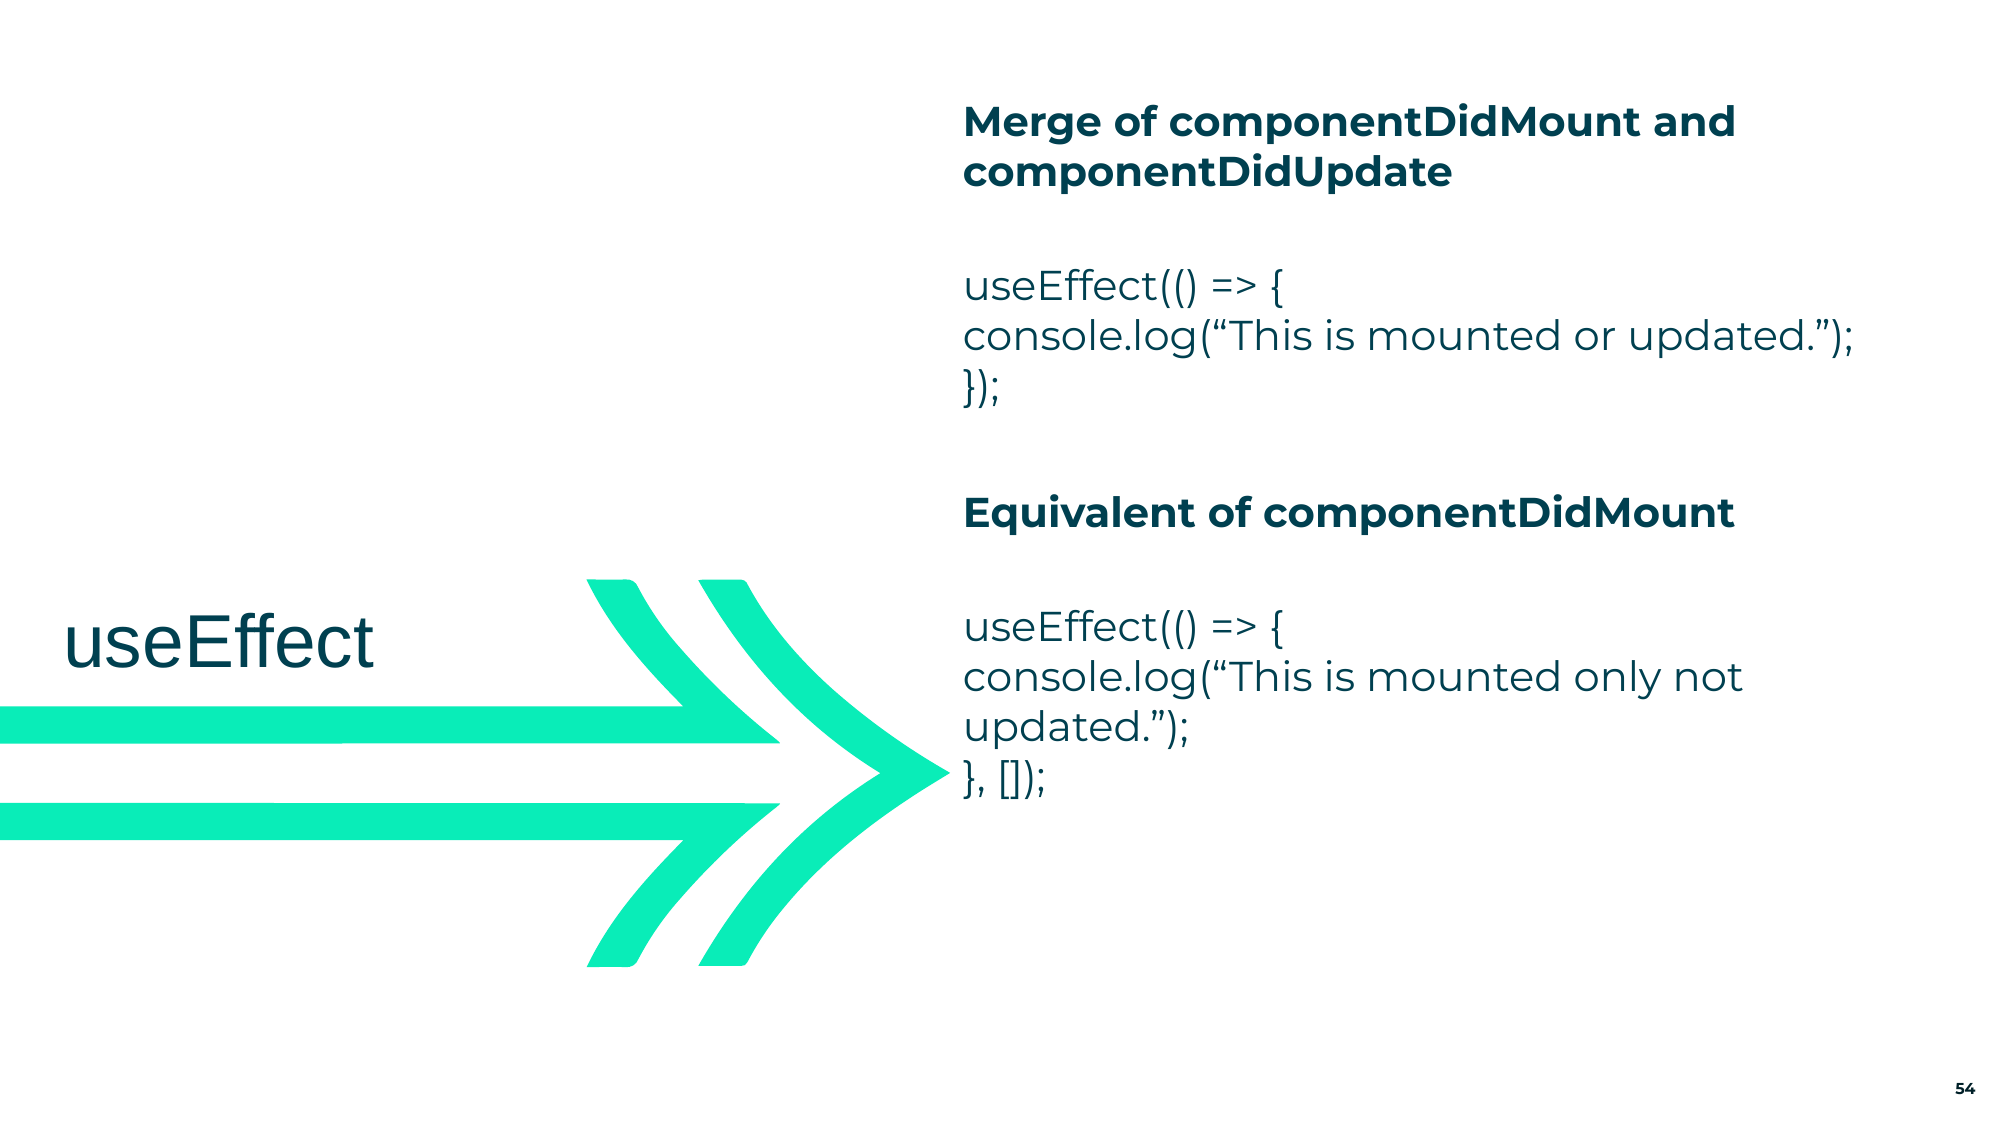

Merge of componentDidMount and componentDidUpdate
useEffect(() => {
console.log(“This is mounted or updated.”);
});

Equivalent of componentDidMount
useEffect(() => {
console.log(“This is mounted only not updated.”);
}, []);

useEffect
54